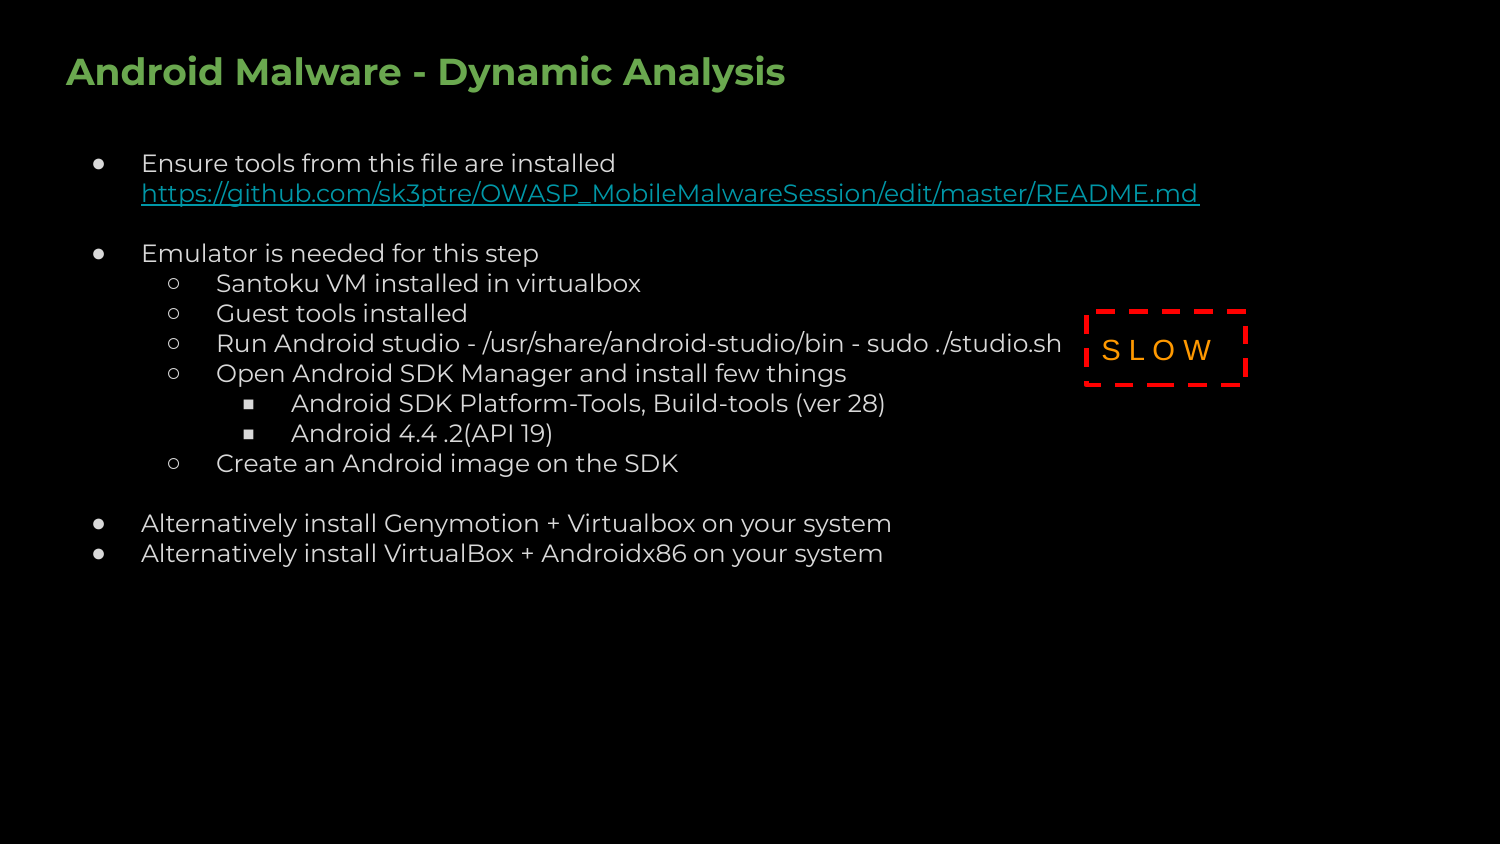

Android Malware - Dynamic Analysis
#
Ensure tools from this file are installed
https://github.com/sk3ptre/OWASP_MobileMalwareSession/edit/master/README.md

Emulator is needed for this step
Santoku VM installed in virtualbox
Guest tools installed
Run Android studio - /usr/share/android-studio/bin - sudo ./studio.sh
Open Android SDK Manager and install few things
Android SDK Platform-Tools, Build-tools (ver 28)
Android 4.4 .2(API 19)
Create an Android image on the SDK

Alternatively install Genymotion + Virtualbox on your system
Alternatively install VirtualBox + Androidx86 on your system

S L O W